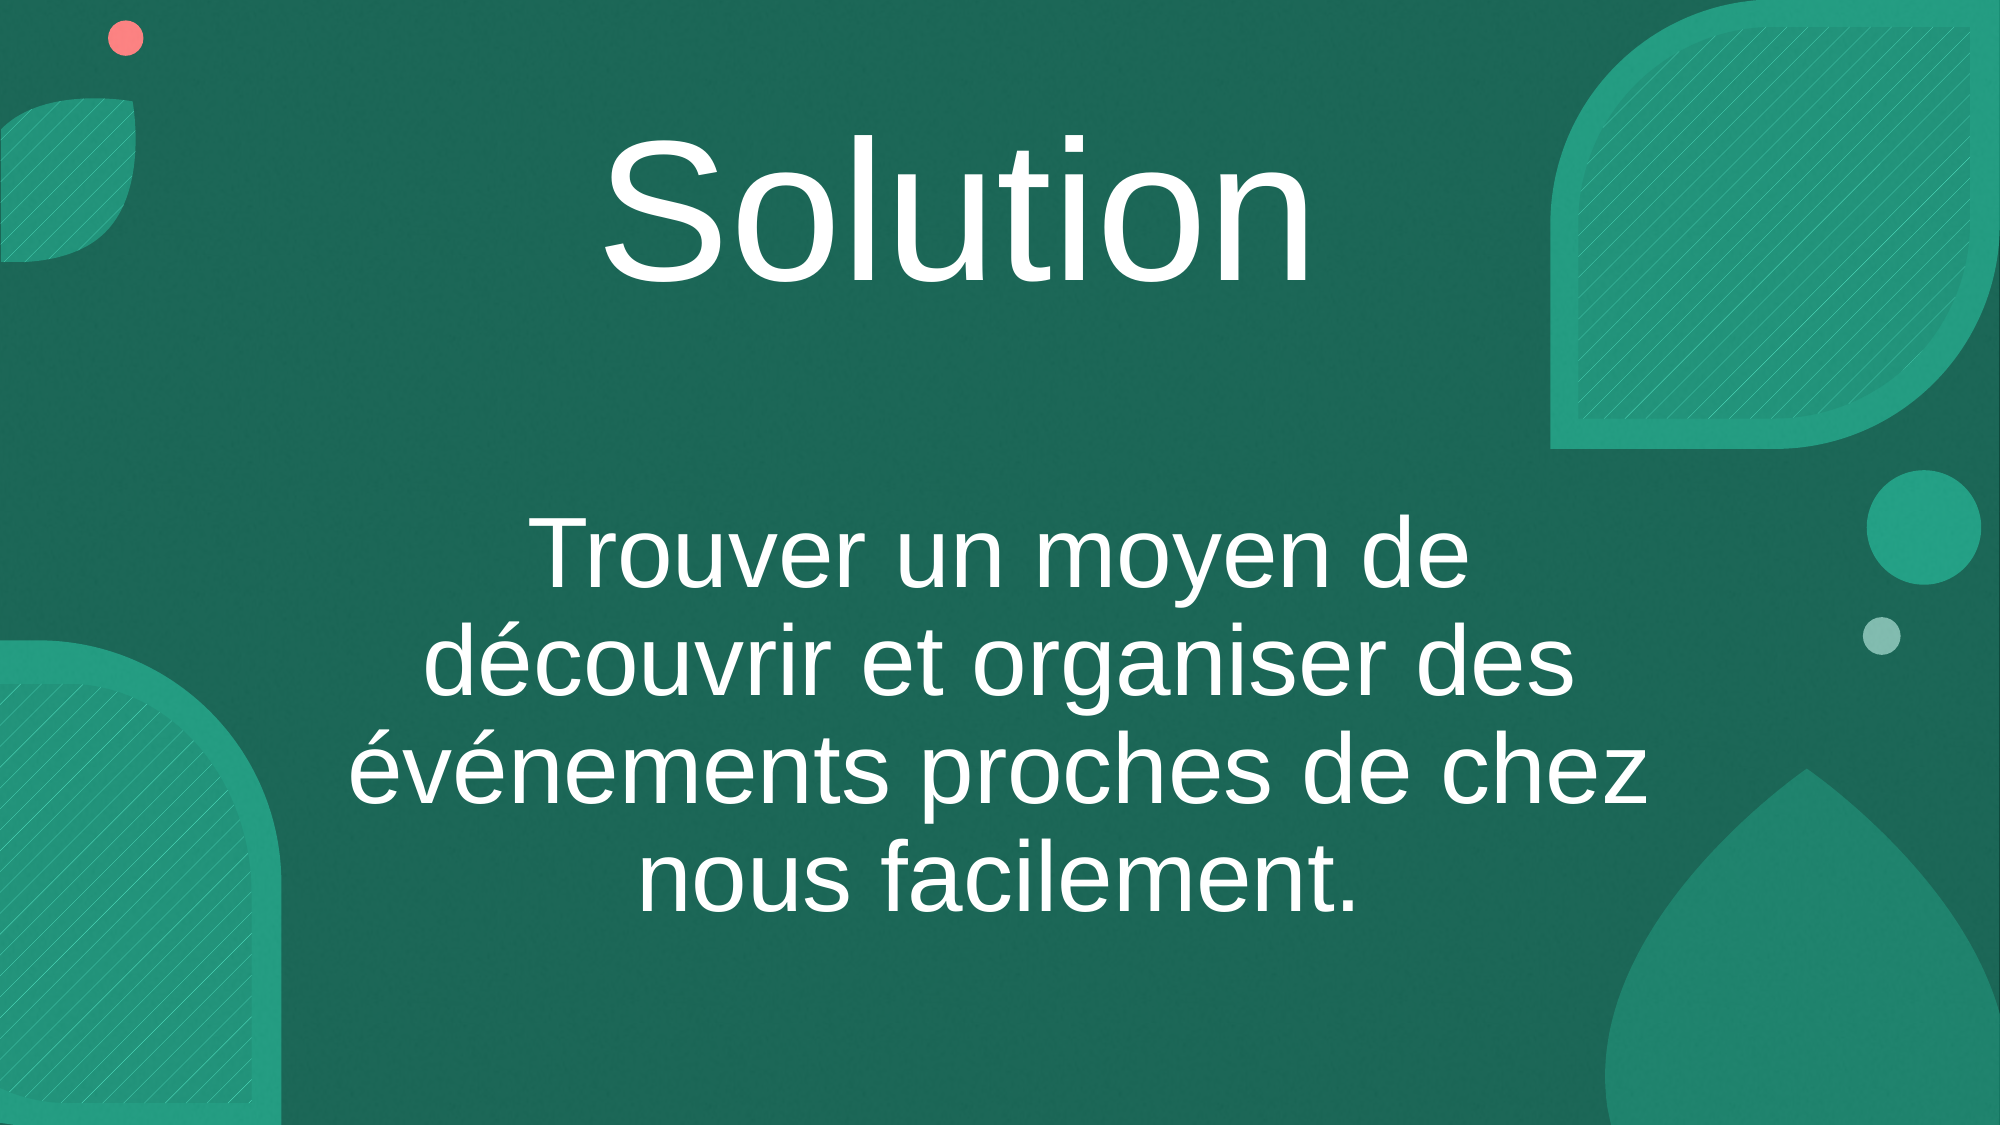

# Solution
Trouver un moyen de découvrir et organiser des événements proches de chez nous facilement.